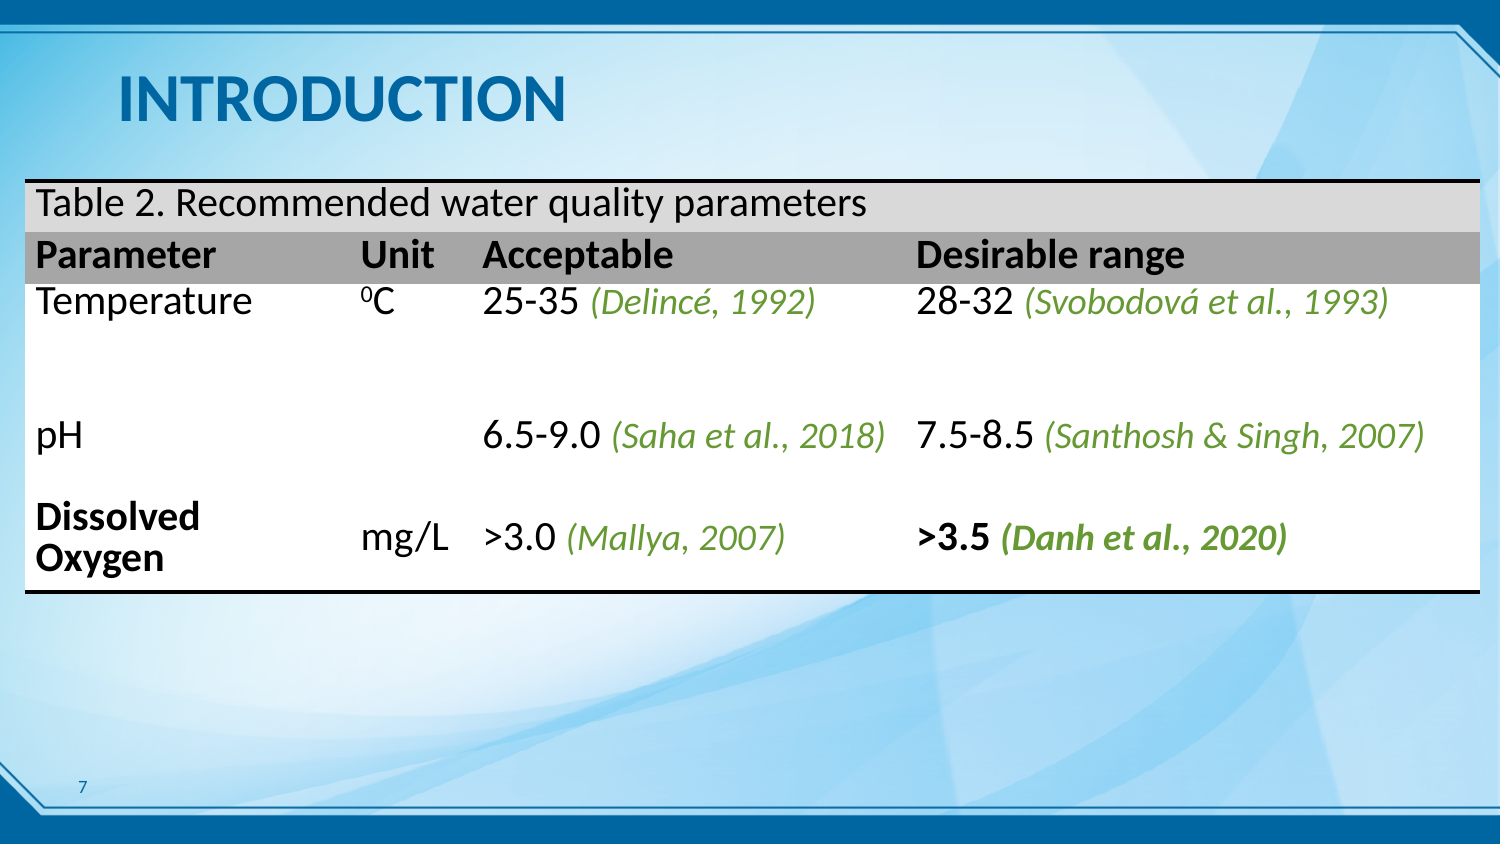

# INTRODUCTION
| Table 2. Recommended water quality parameters |  |  |  |
| --- | --- | --- | --- |
| Parameter | Unit | Acceptable | Desirable range |
| Temperature | 0C | 25-35 (Delincé, 1992) | 28-32 (Svobodová et al., 1993) |
| pH |  | 6.5-9.0 (Saha et al., 2018) | 7.5-8.5 (Santhosh & Singh, 2007) |
| Dissolved Oxygen | mg/L | >3.0 (Mallya, 2007) | >3.5 (Danh et al., 2020) |
7